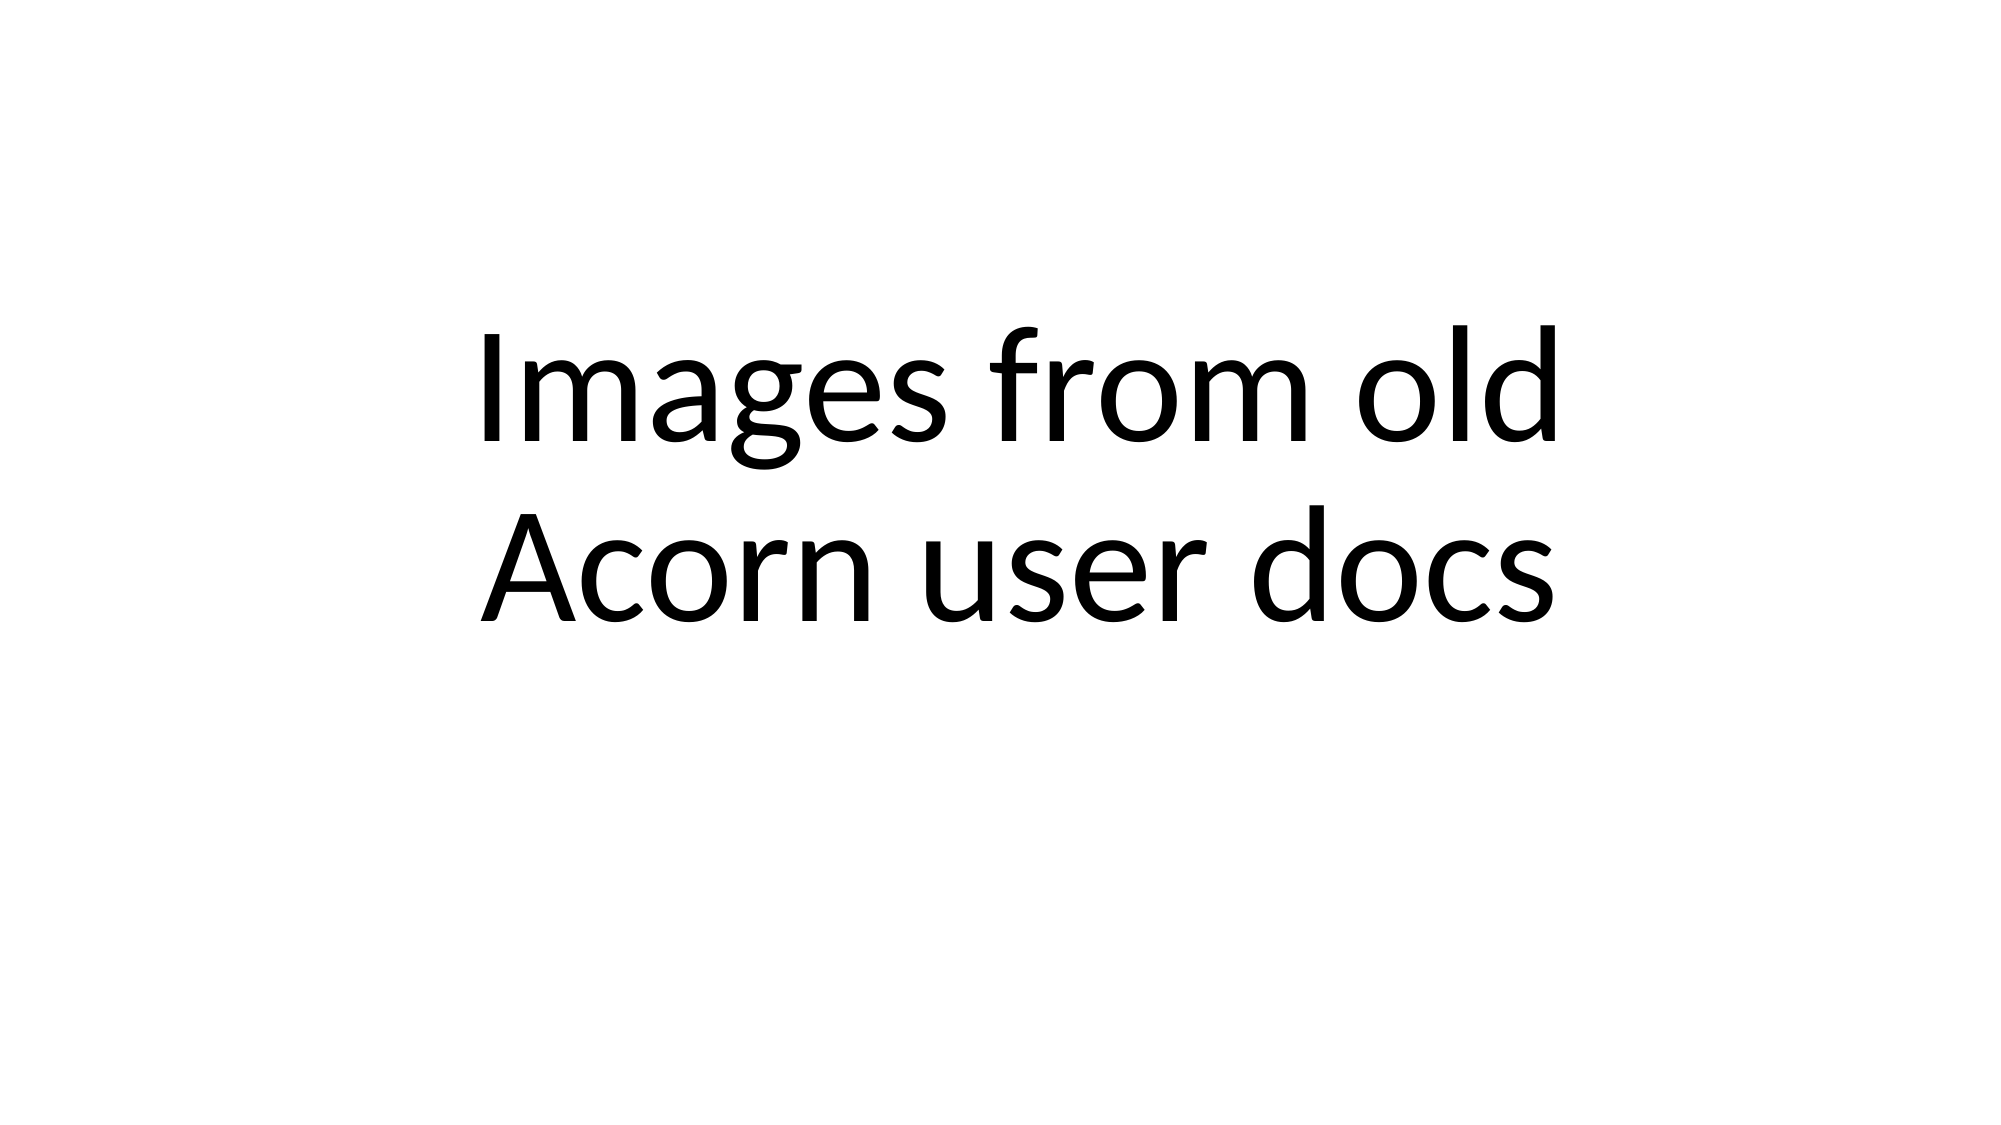

# Images from old Acorn user docs